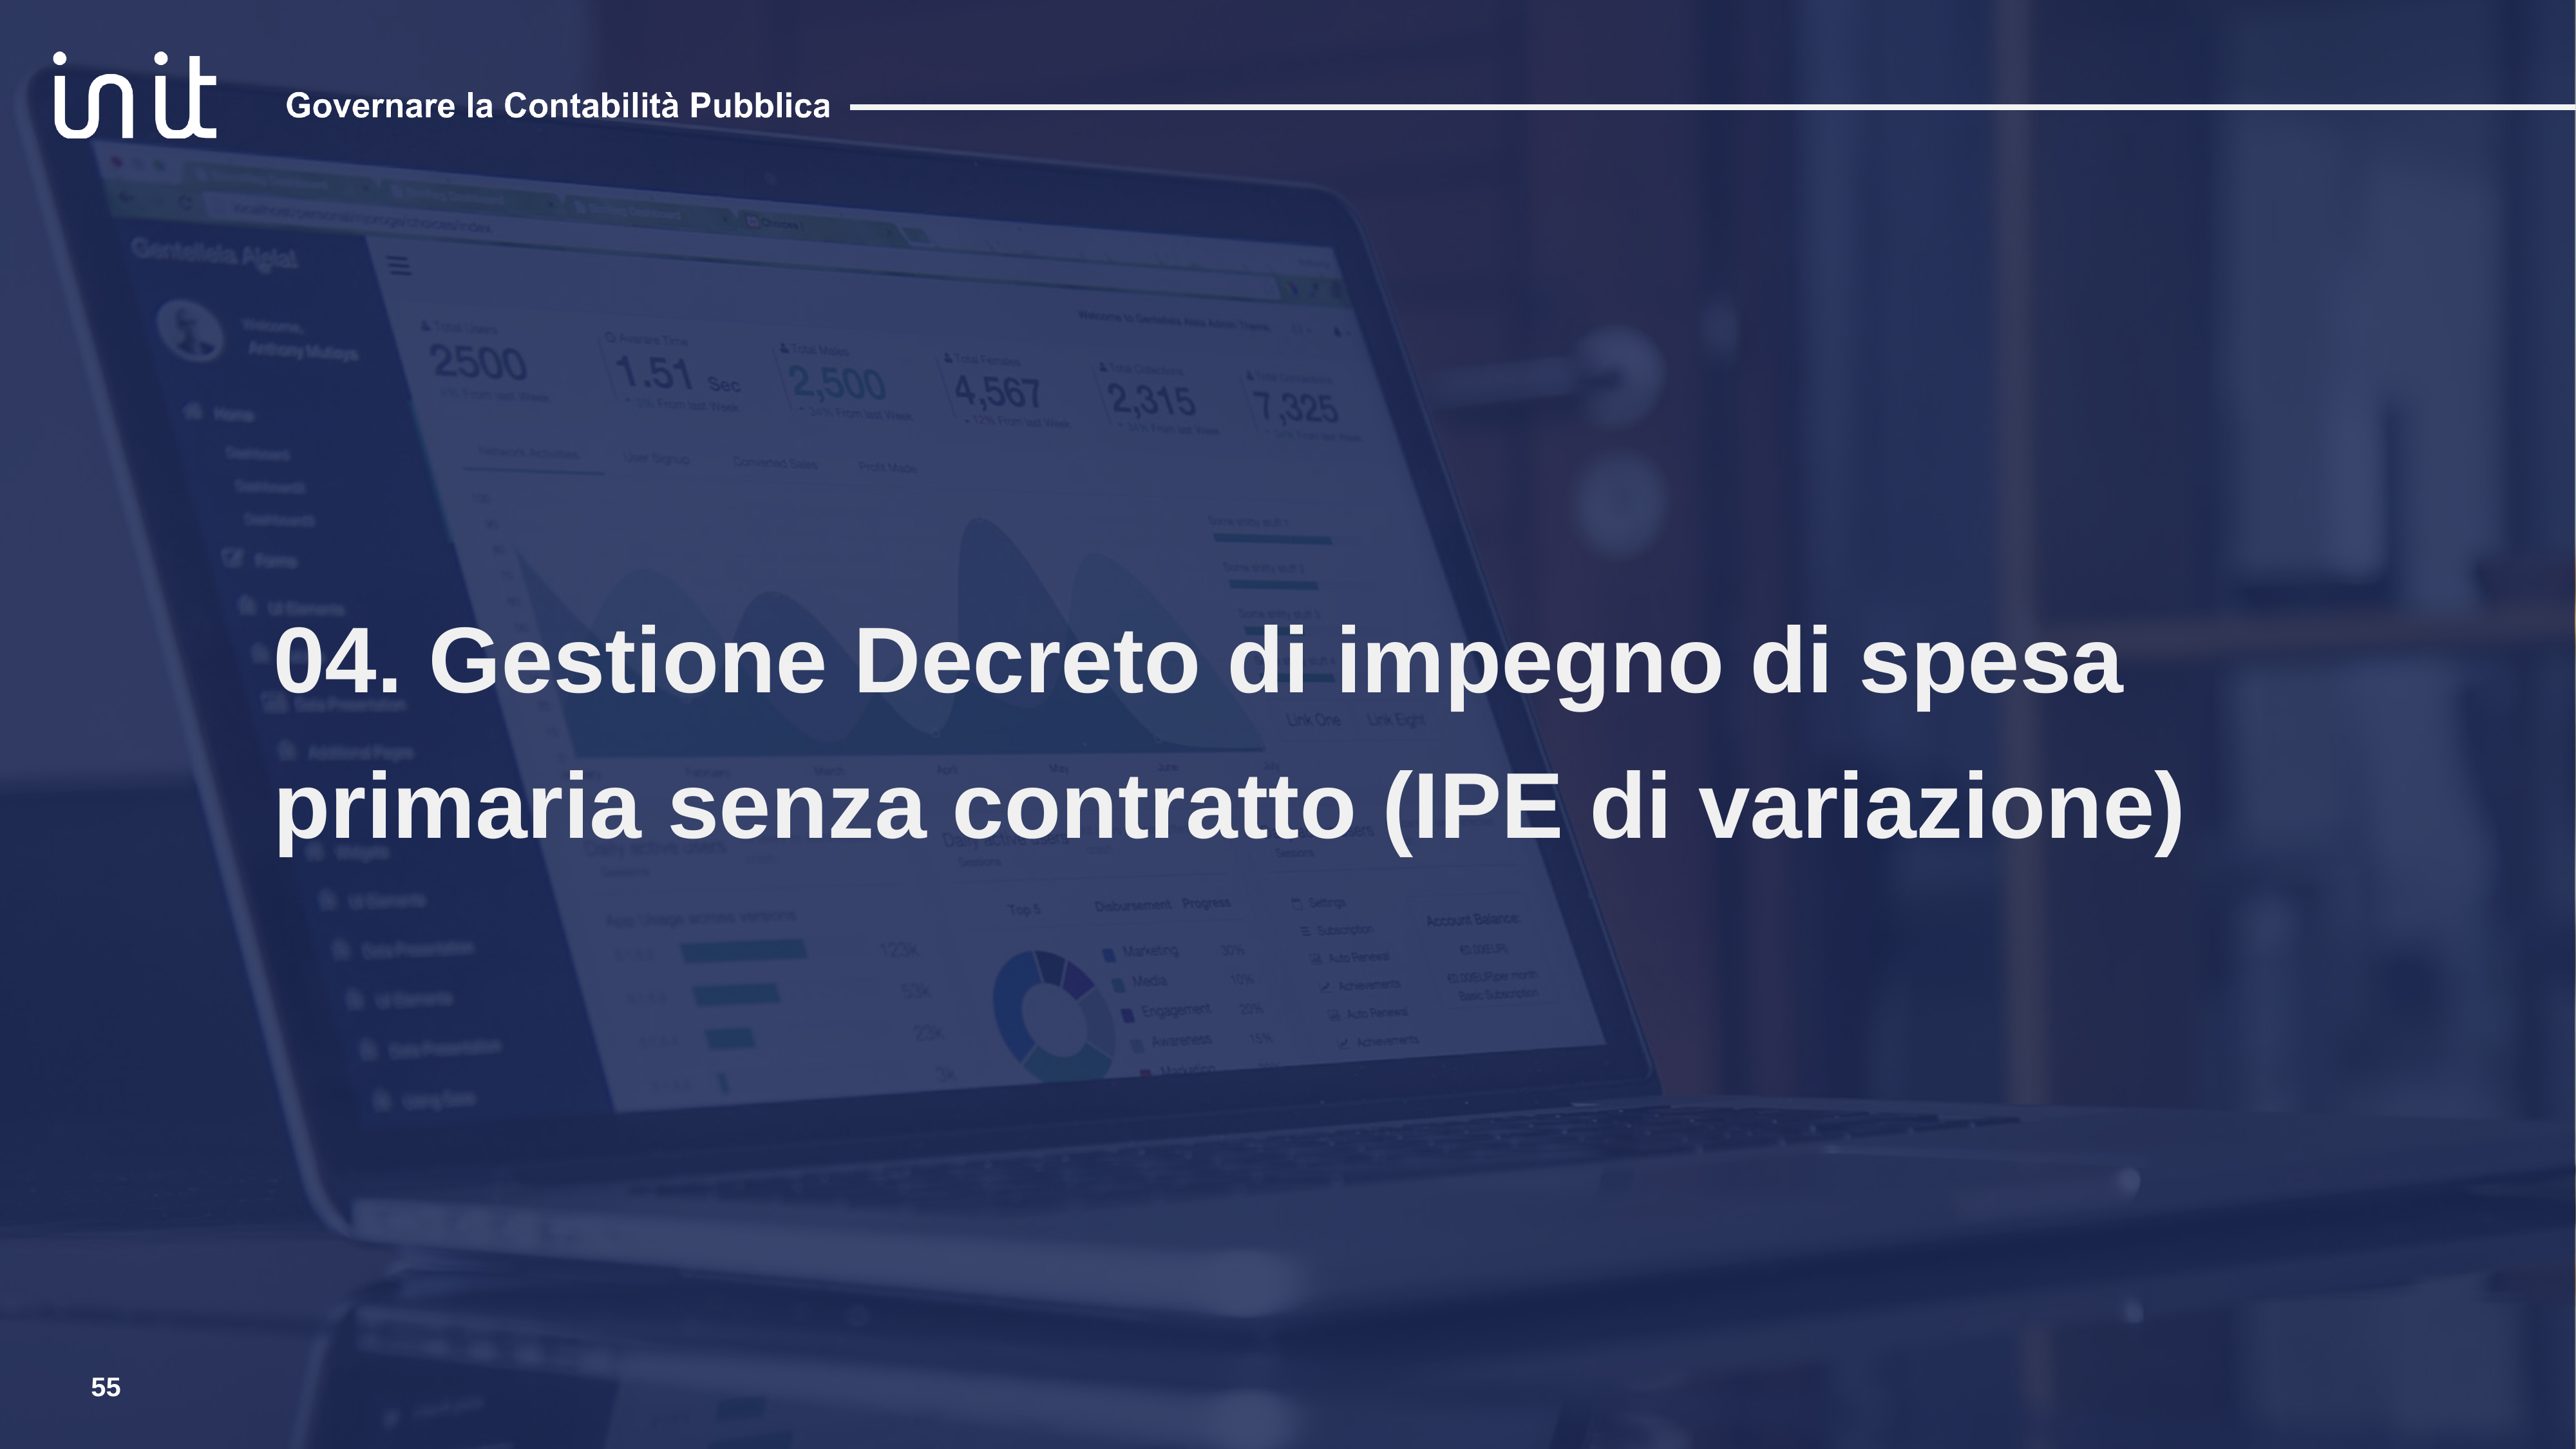

# 04. Gestione Decreto di impegno di spesa primaria senza contratto (IPE di variazione)